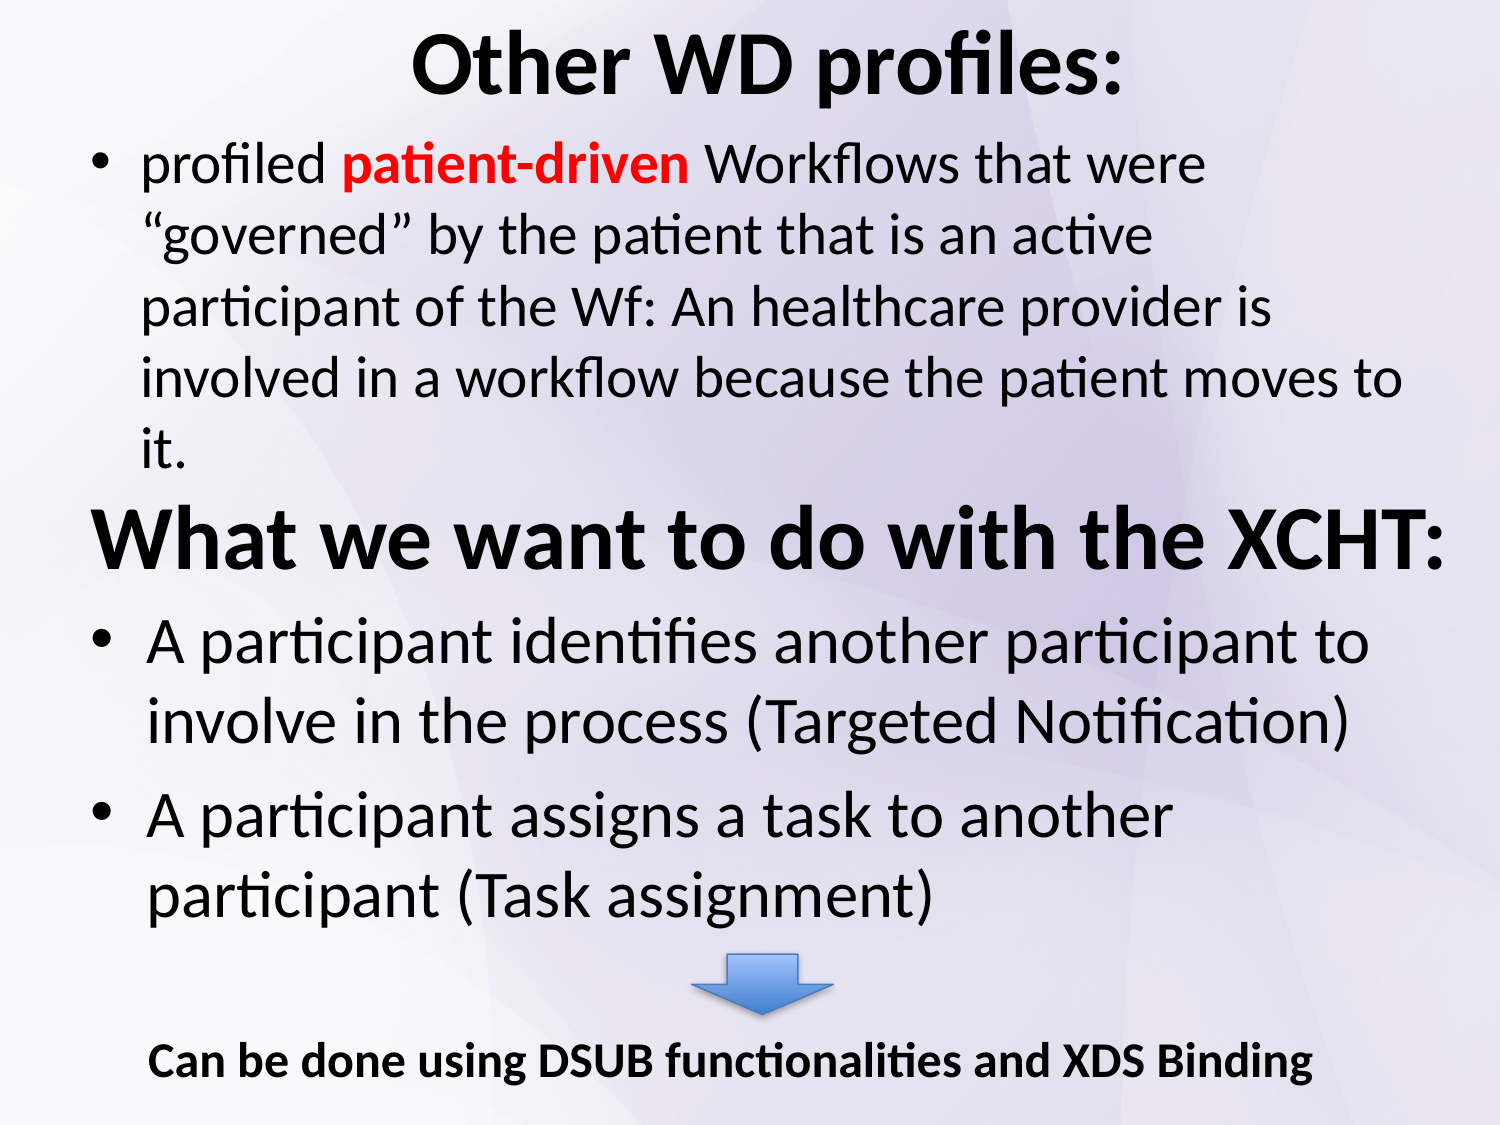

Other WD profiles:
profiled patient-driven Workflows that were “governed” by the patient that is an active participant of the Wf: An healthcare provider is involved in a workflow because the patient moves to it.

# What we want to do with the XCHT:
A participant identifies another participant to involve in the process (Targeted Notification)
A participant assigns a task to another participant (Task assignment)

Can be done using DSUB functionalities and XDS Binding